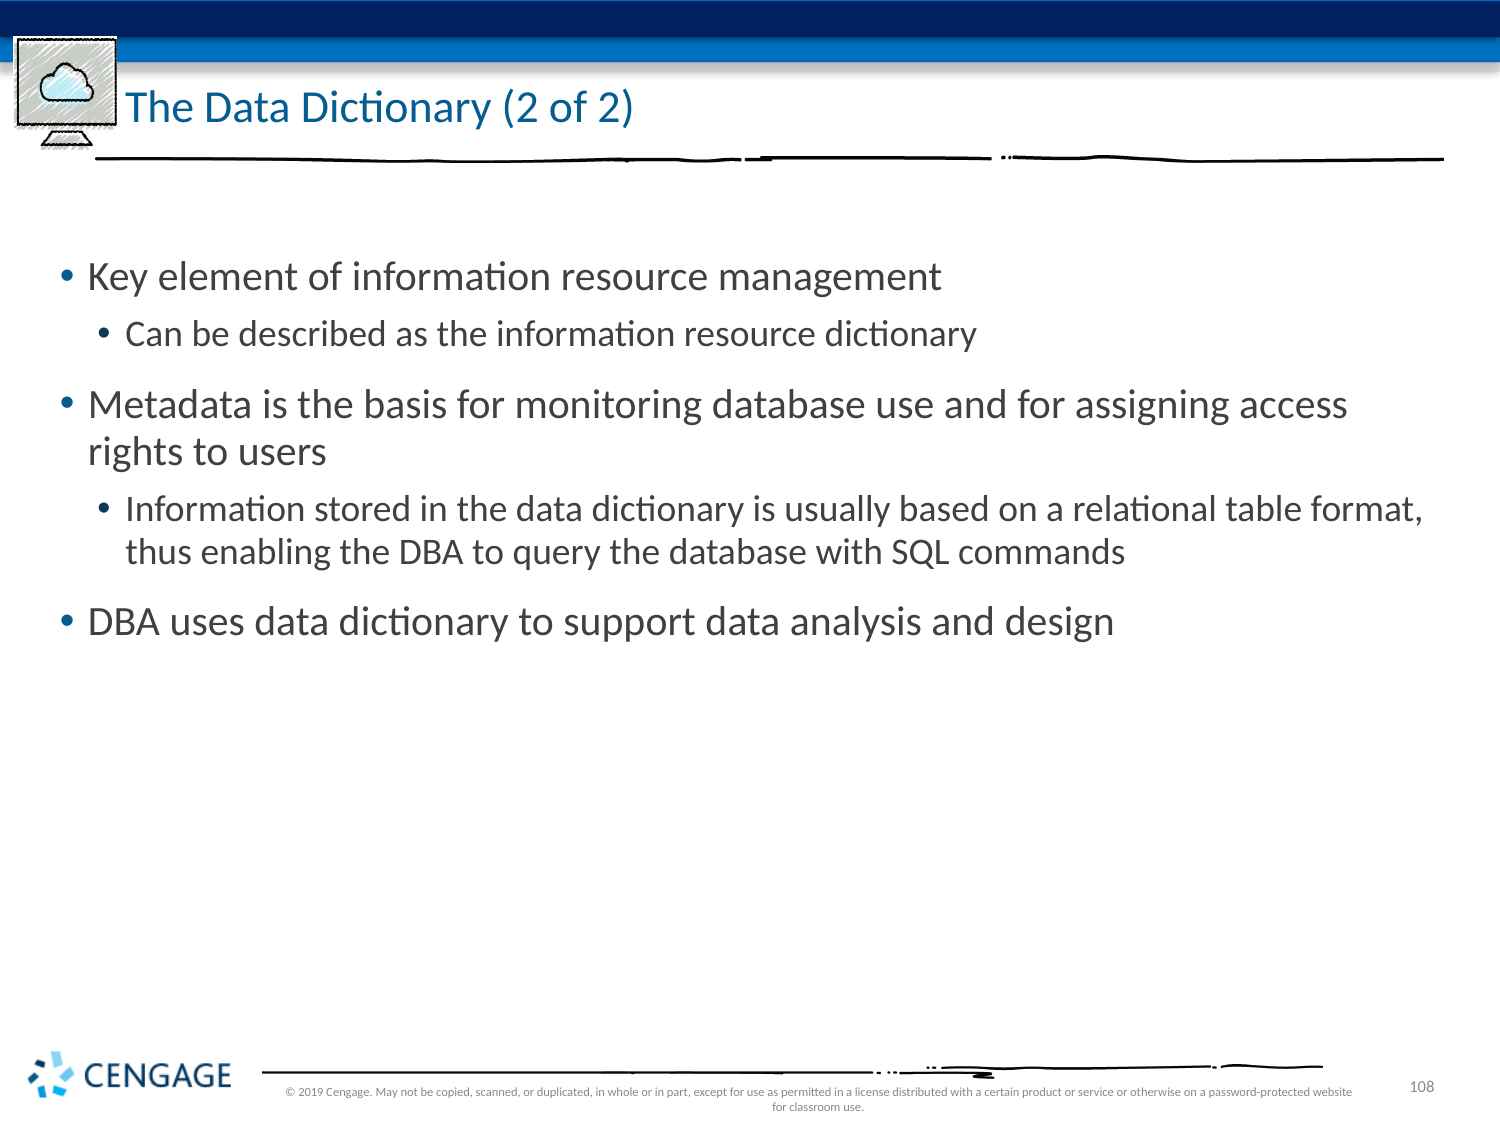

# The Data Dictionary (2 of 2)
Key element of information resource management
Can be described as the information resource dictionary
Metadata is the basis for monitoring database use and for assigning access rights to users
Information stored in the data dictionary is usually based on a relational table format, thus enabling the DBA to query the database with SQL commands
DBA uses data dictionary to support data analysis and design
© 2019 Cengage. May not be copied, scanned, or duplicated, in whole or in part, except for use as permitted in a license distributed with a certain product or service or otherwise on a password-protected website for classroom use.